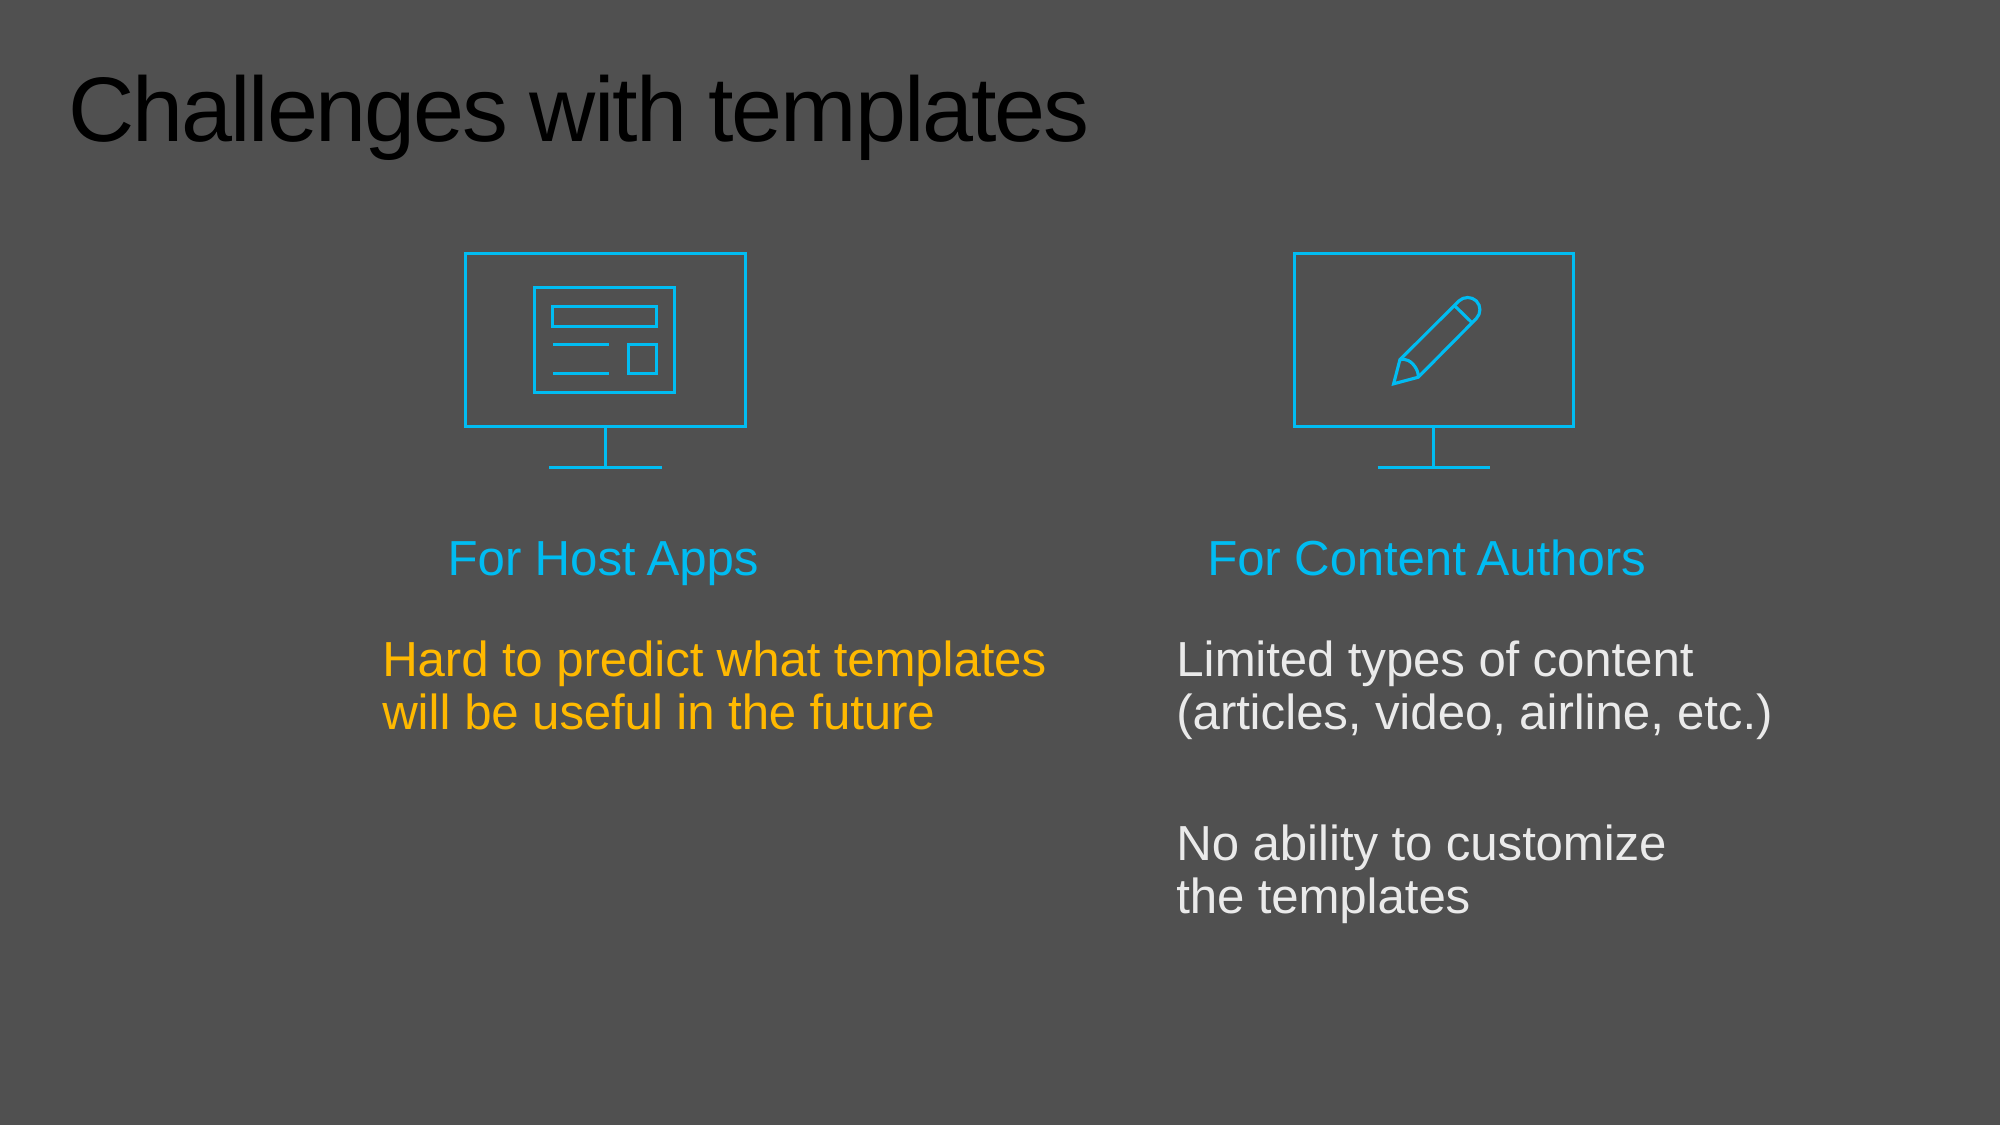

# Challenges with templates

For Host Apps
For Content Authors
Hard to predict what templates will be useful in the future
Limited types of content (articles, video, airline, etc.)

No ability to customize
the templates